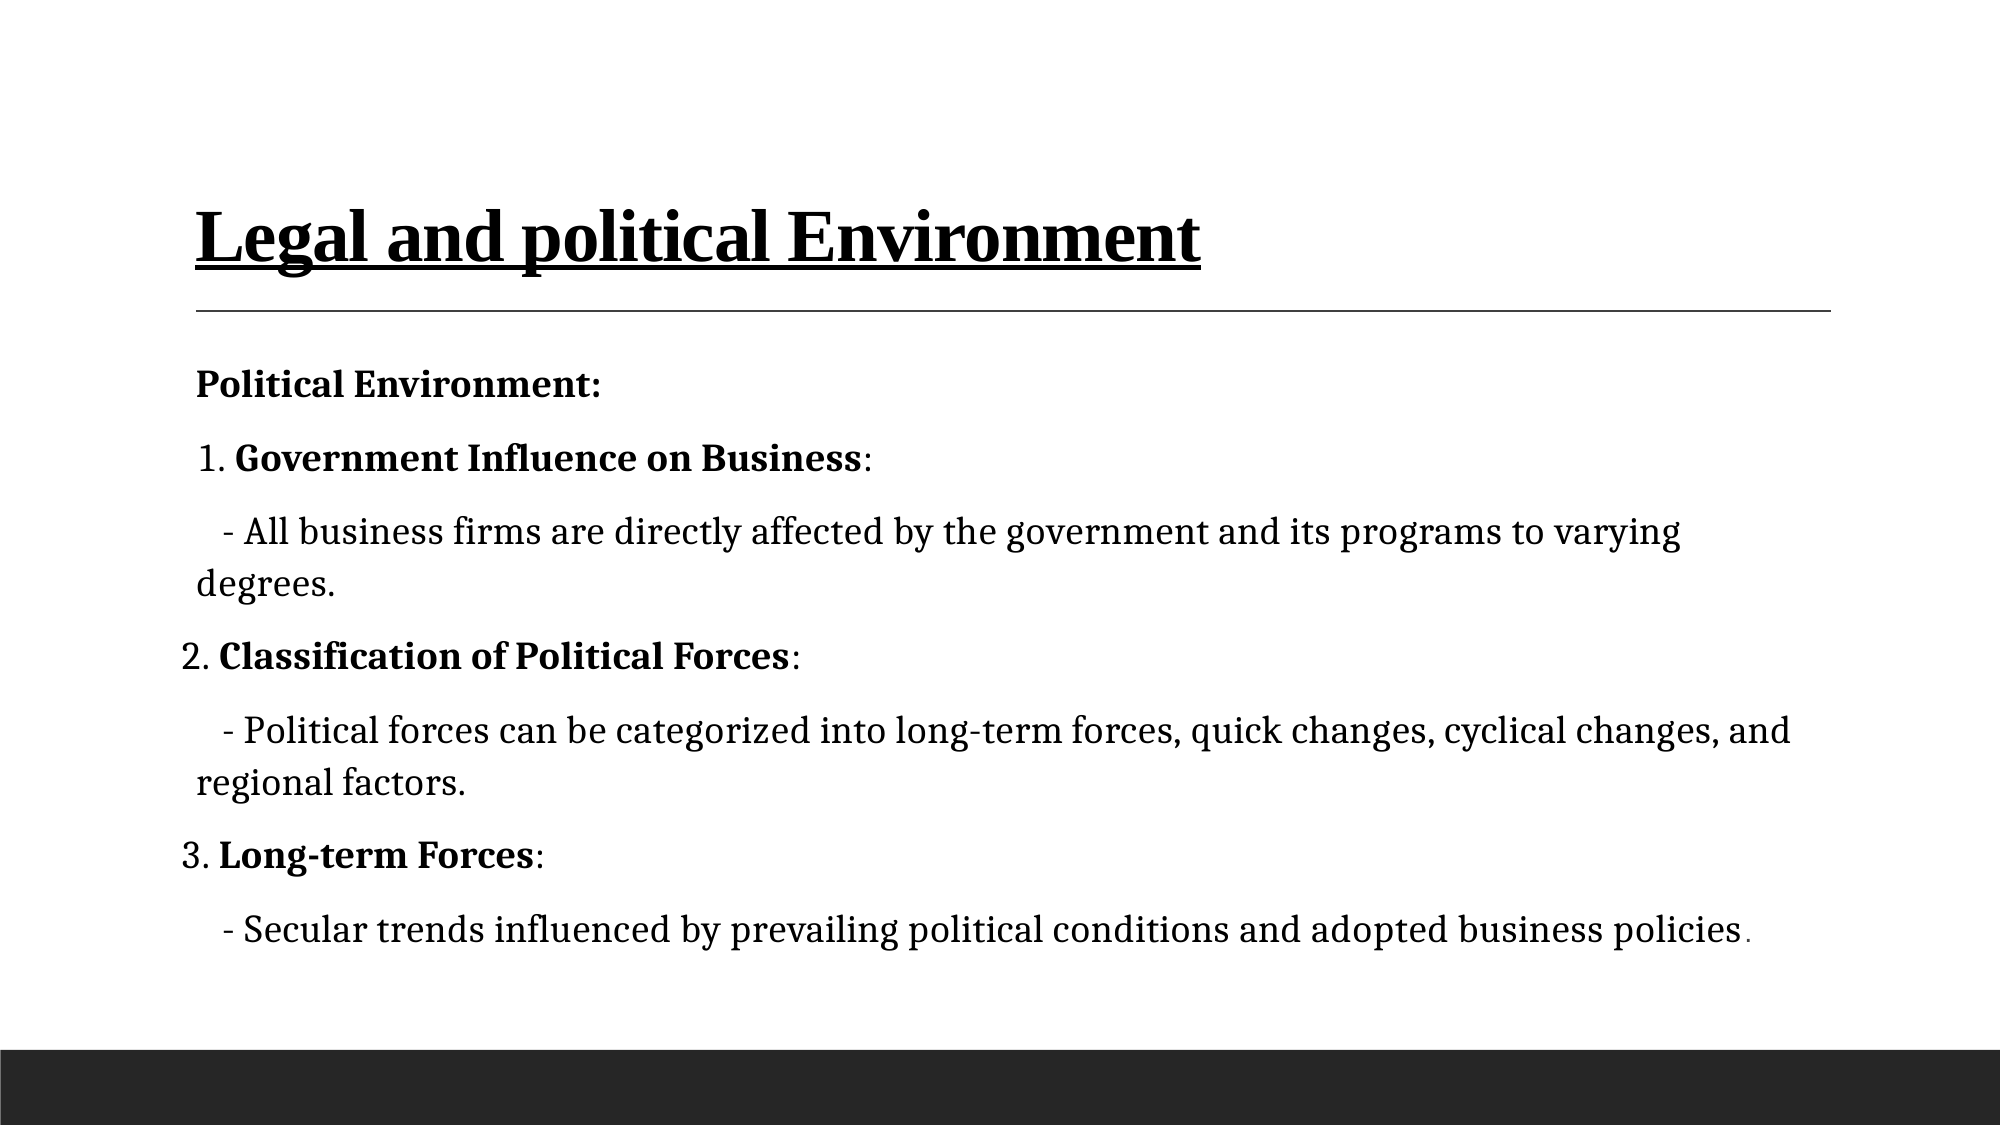

# Legal and political Environment
Political Environment:
1. Government Influence on Business:
   - All business firms are directly affected by the government and its programs to varying degrees.
2. Classification of Political Forces:
   - Political forces can be categorized into long-term forces, quick changes, cyclical changes, and regional factors.
3. Long-term Forces:
   - Secular trends influenced by prevailing political conditions and adopted business policies.